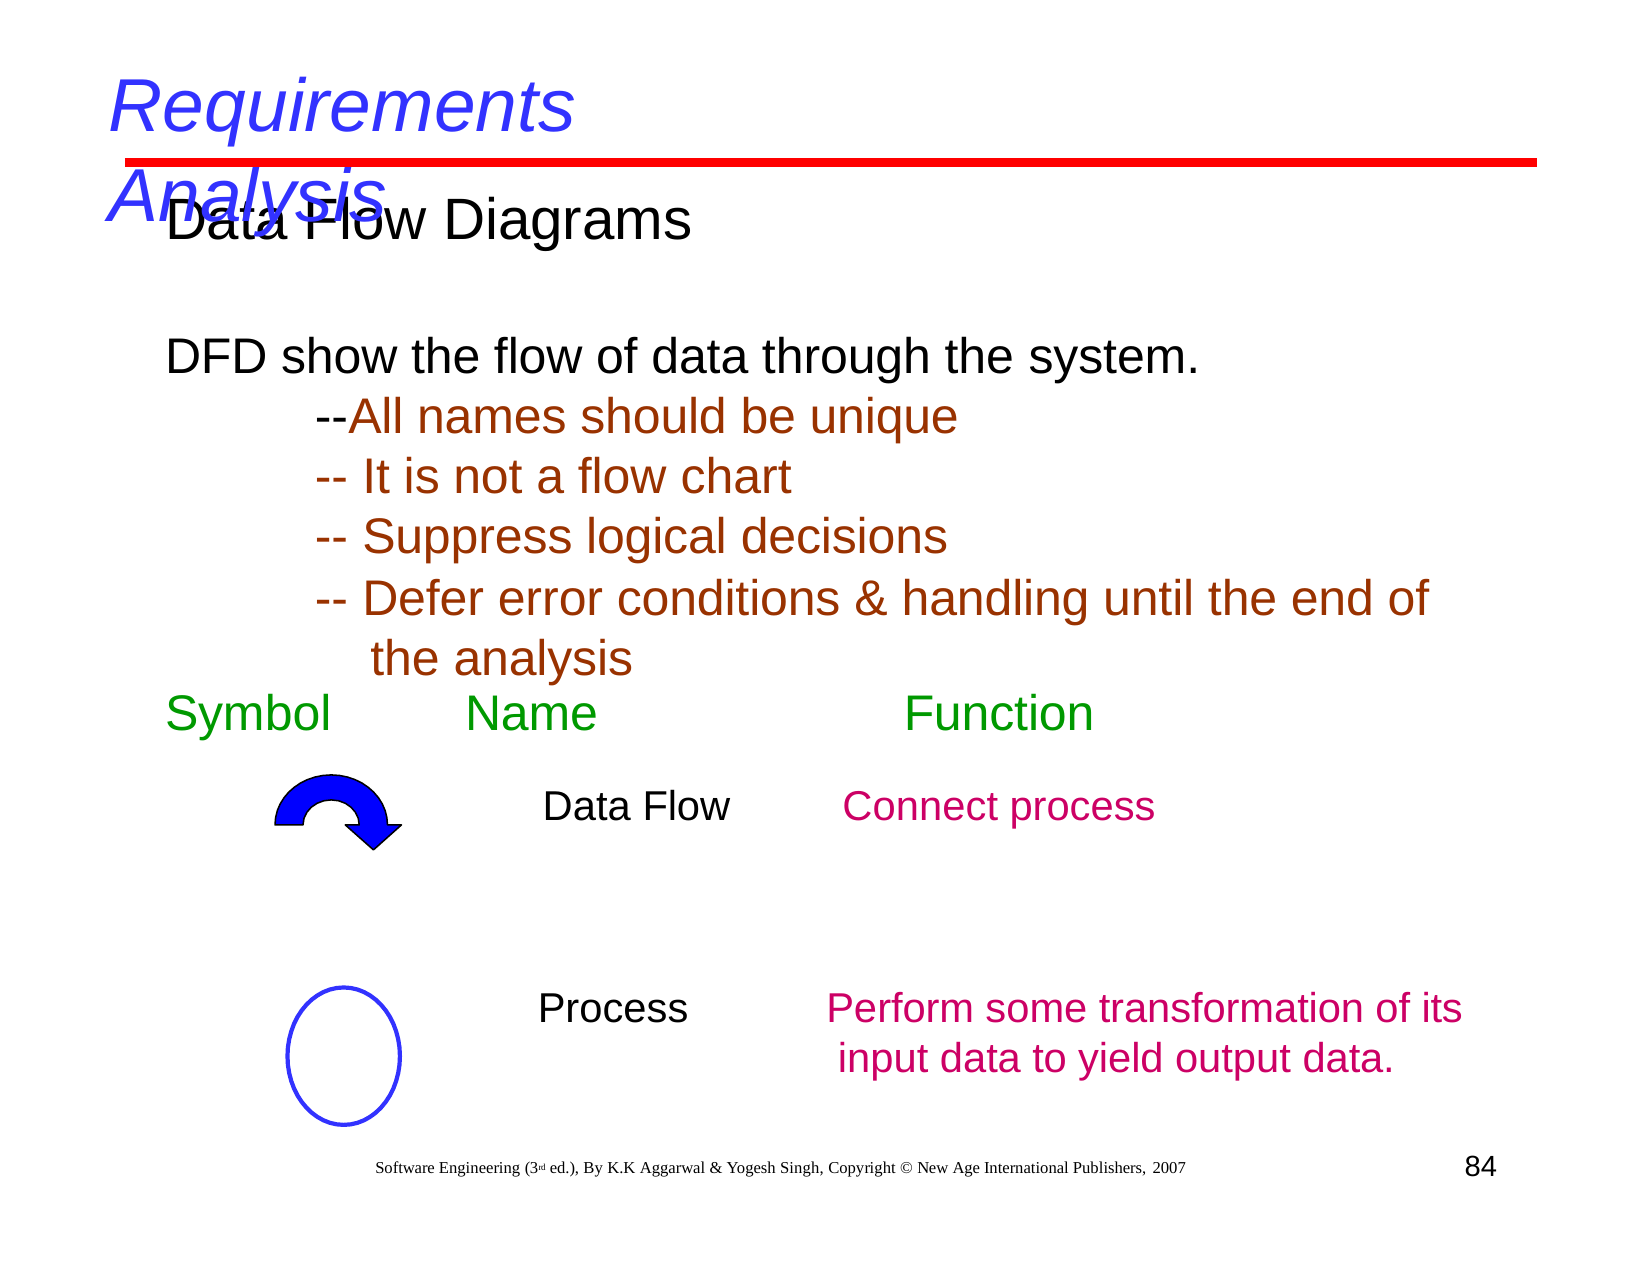

# Requirements Analysis

Data Flow Diagrams

DFD show the flow of data through the system.
--All names should be unique
-- It is not a flow chart
-- Suppress logical decisions
-- Defer error conditions & handling until the end of  the analysis
Symbol
Name
Data Flow
Function
Connect process

Process
Perform some transformation of its  input data to yield output data.

84
Software Engineering (3rd  ed.), By K.K Aggarwal & Yogesh Singh, Copyright © New Age International Publishers, 2007